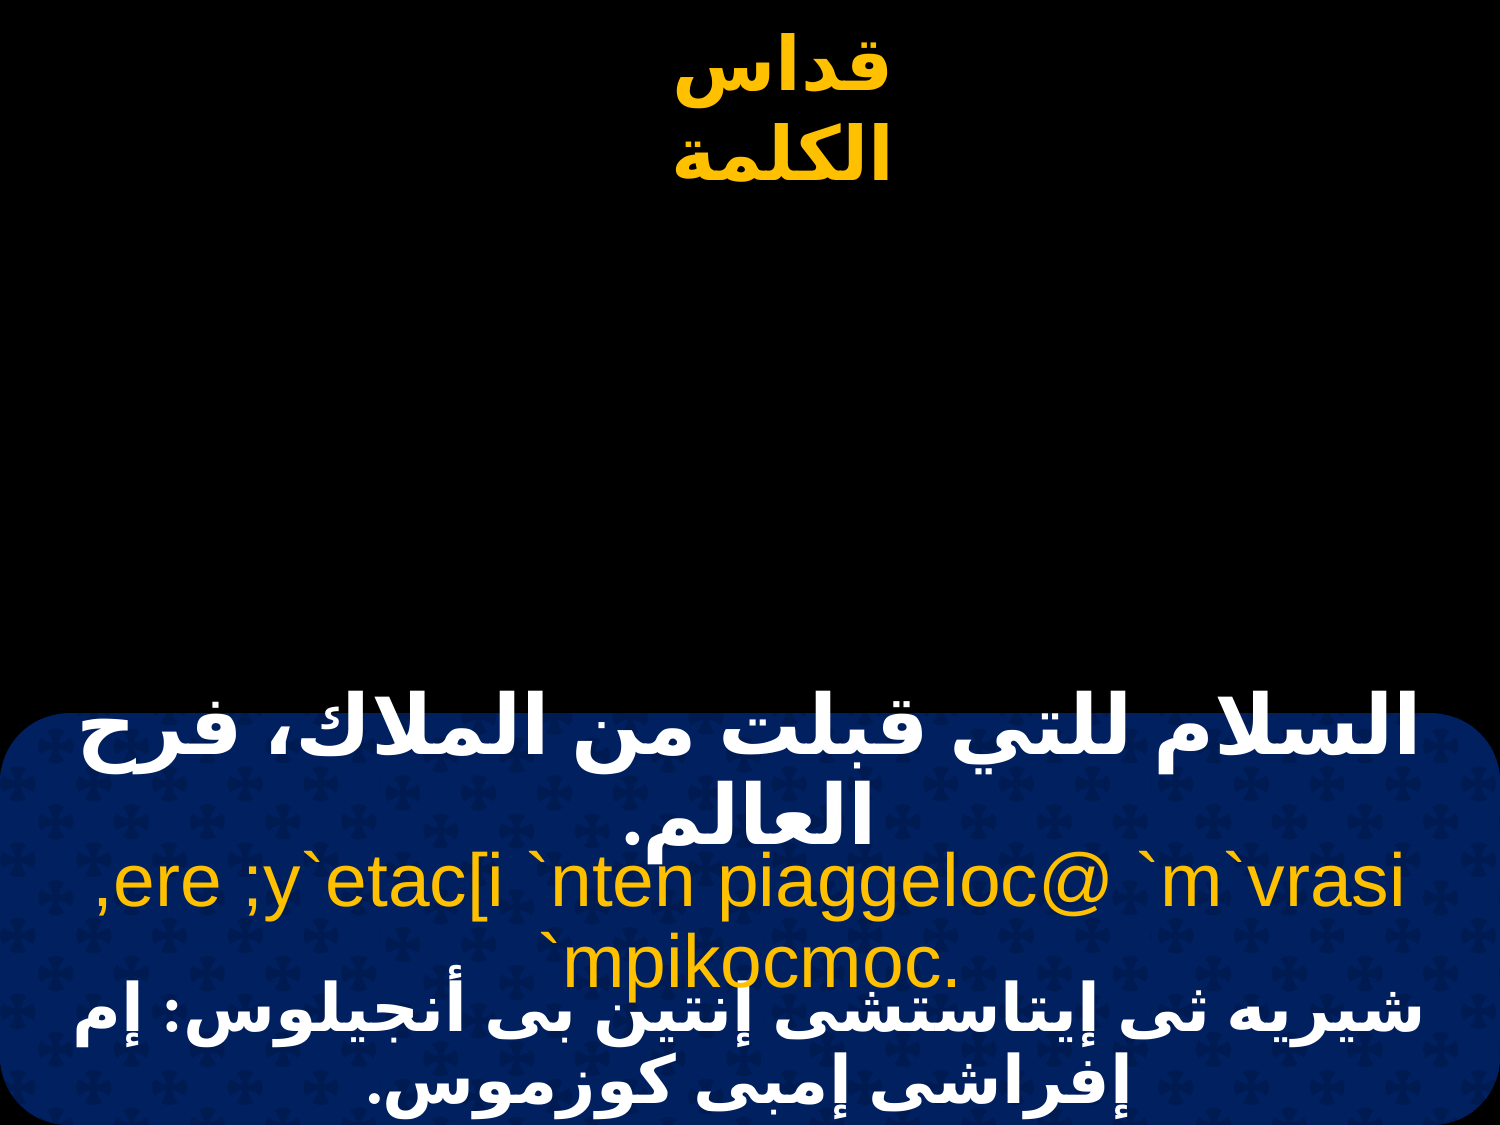

# السلام للتي قبلت من الملاك، فرح العالم.
,ere ;y`etac[i `nten piaggeloc@ `m`vrasi `mpikocmoc.
شيريه ثى إيتاستشى إنتين بى أنجيلوس: إم إفراشى إمبى كوزموس.